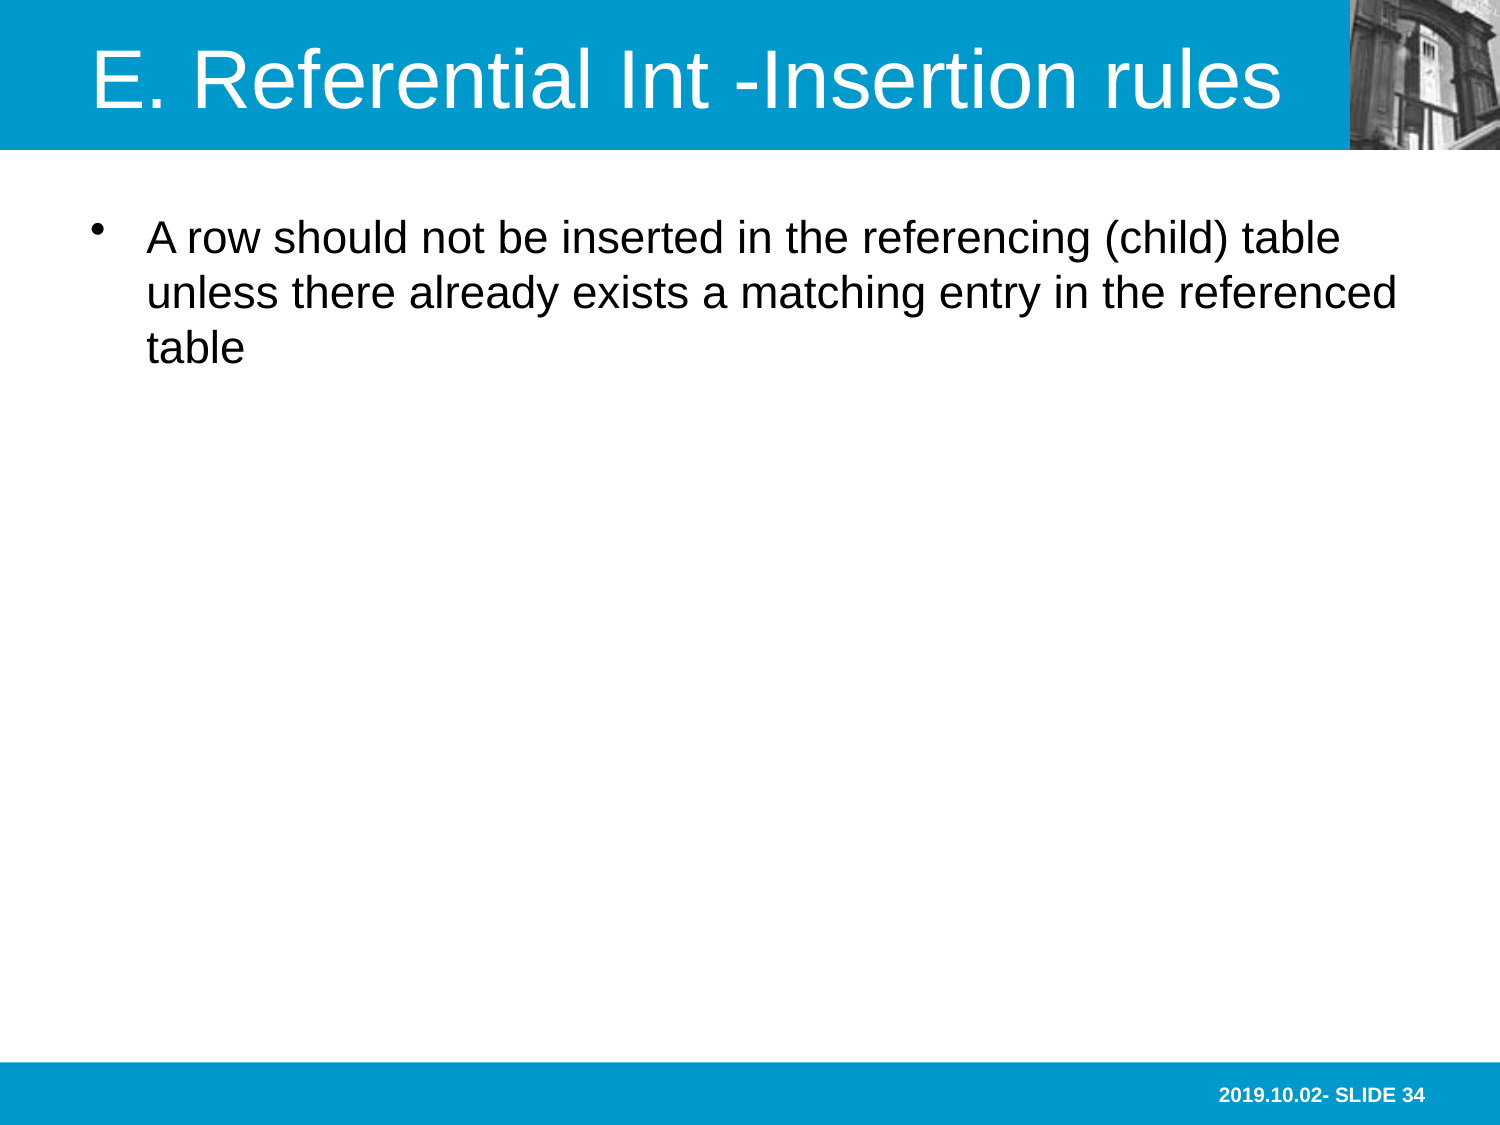

# E. Referential Int -Insertion rules
A row should not be inserted in the referencing (child) table unless there already exists a matching entry in the referenced table